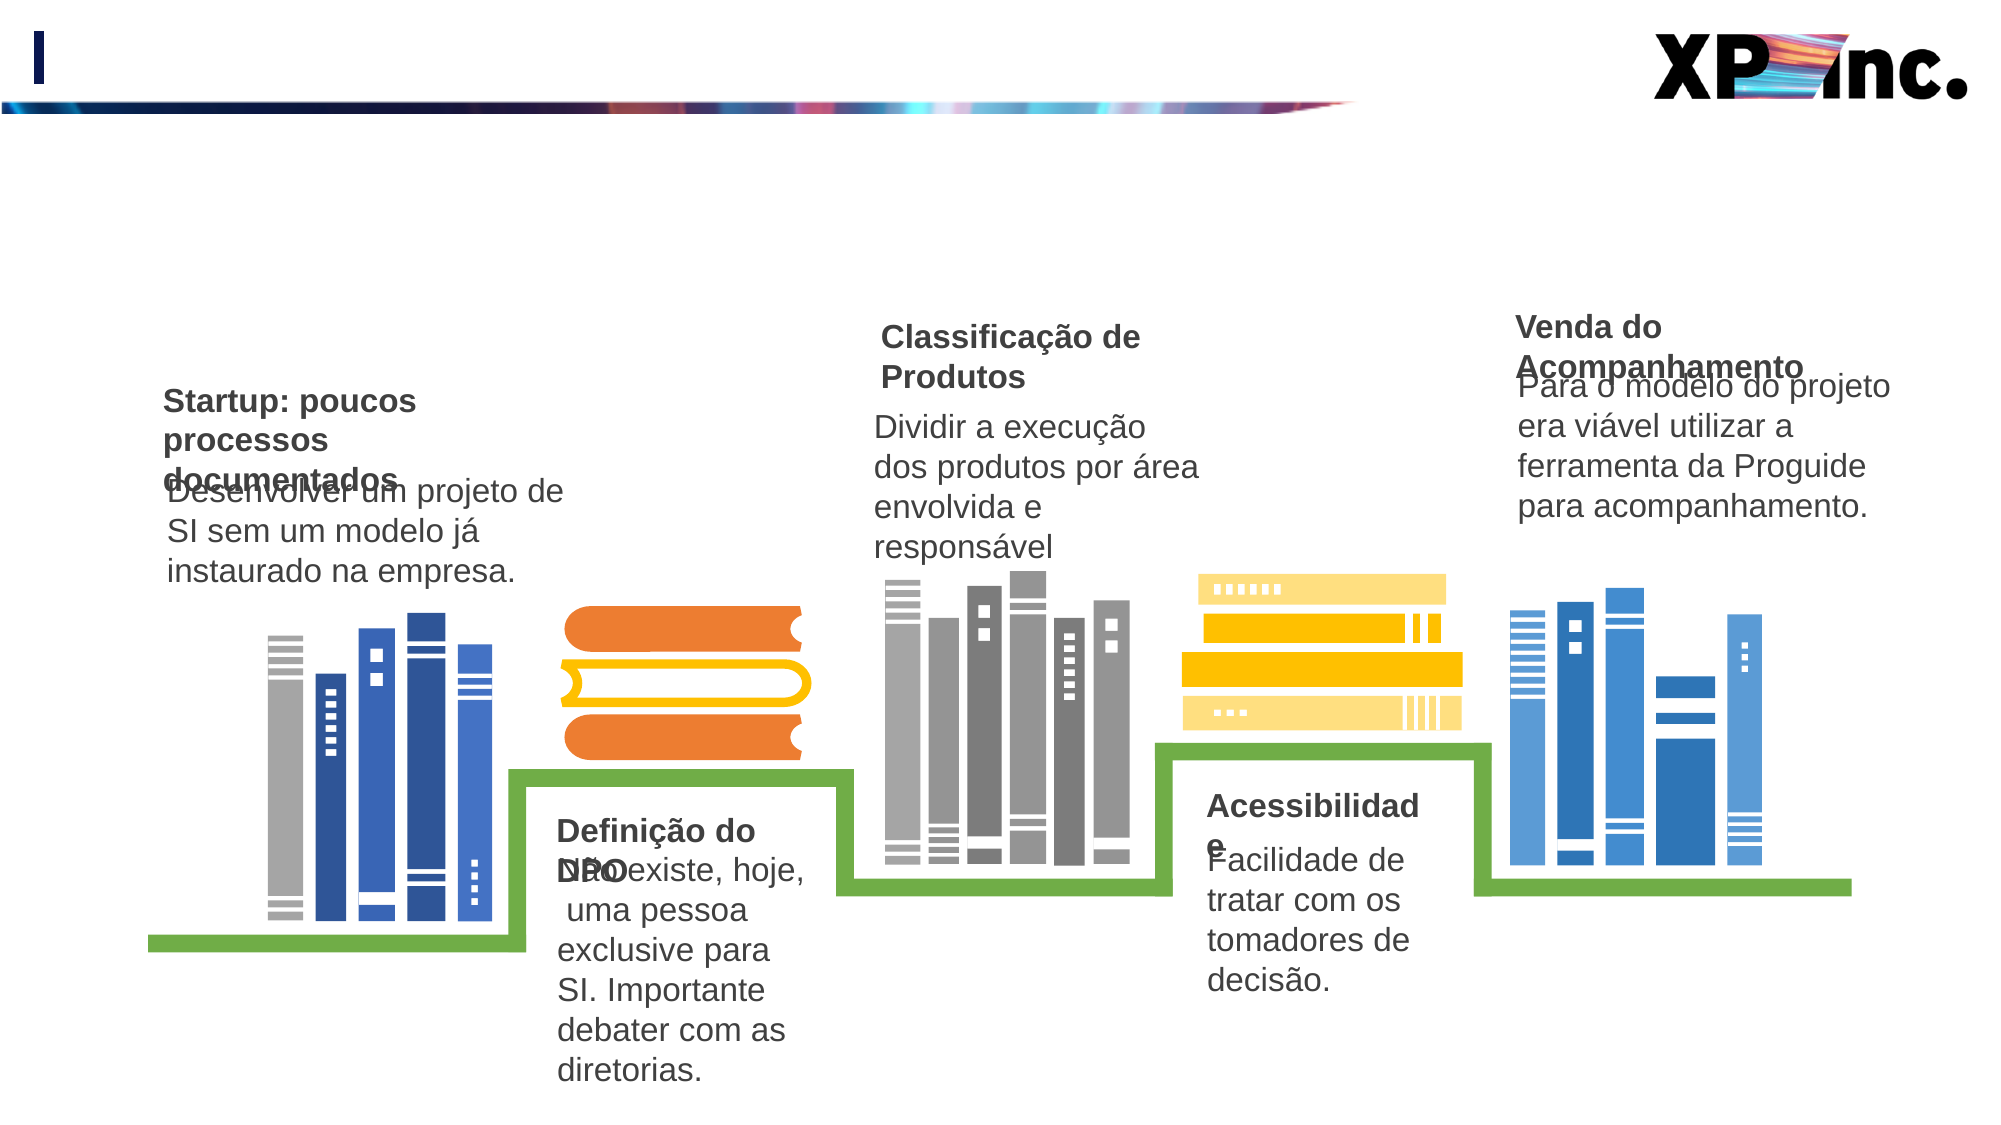

#

Venda do Acompanhamento
Classificação de Produtos
Para o modelo do projeto era viável utilizar a ferramenta da Proguide para acompanhamento.
Startup: poucos processos documentados
Dividir a execução dos produtos por área envolvida e responsável
Desenvolver um projeto de SI sem um modelo já instaurado na empresa.

Acessibilidade
Definição do DPO
Facilidade de tratar com os tomadores de decisão.
Não existe, hoje,  uma pessoa exclusive para SI. Importante debater com as diretorias.